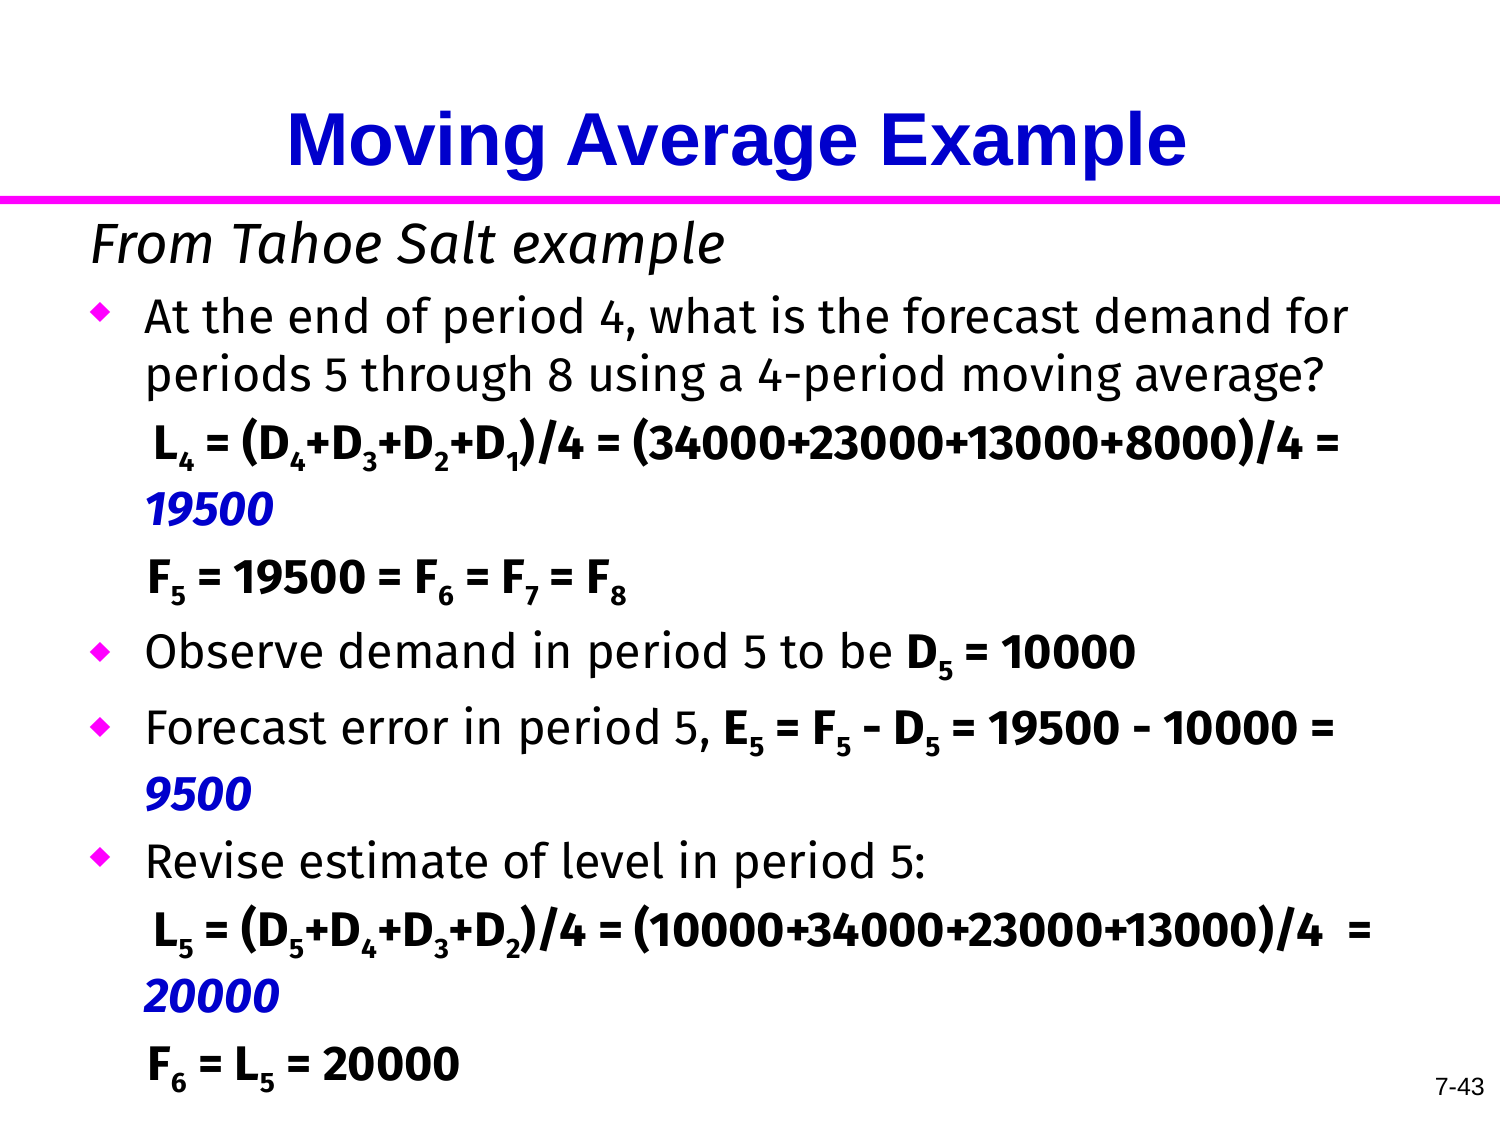

# Moving Average Example
From Tahoe Salt example
At the end of period 4, what is the forecast demand for periods 5 through 8 using a 4-period moving average?
     L4 = (D4+D3+D2+D1)/4 = (34000+23000+13000+8000)/4 =   19500
     F5 = 19500 = F6 = F7 = F8
Observe demand in period 5 to be D5 = 10000
Forecast error in period 5, E5 = F5 - D5 = 19500 - 10000 = 9500
Revise estimate of level in period 5:
     L5 = (D5+D4+D3+D2)/4 = (10000+34000+23000+13000)/4  = 20000
     F6 = L5 = 20000
7-43